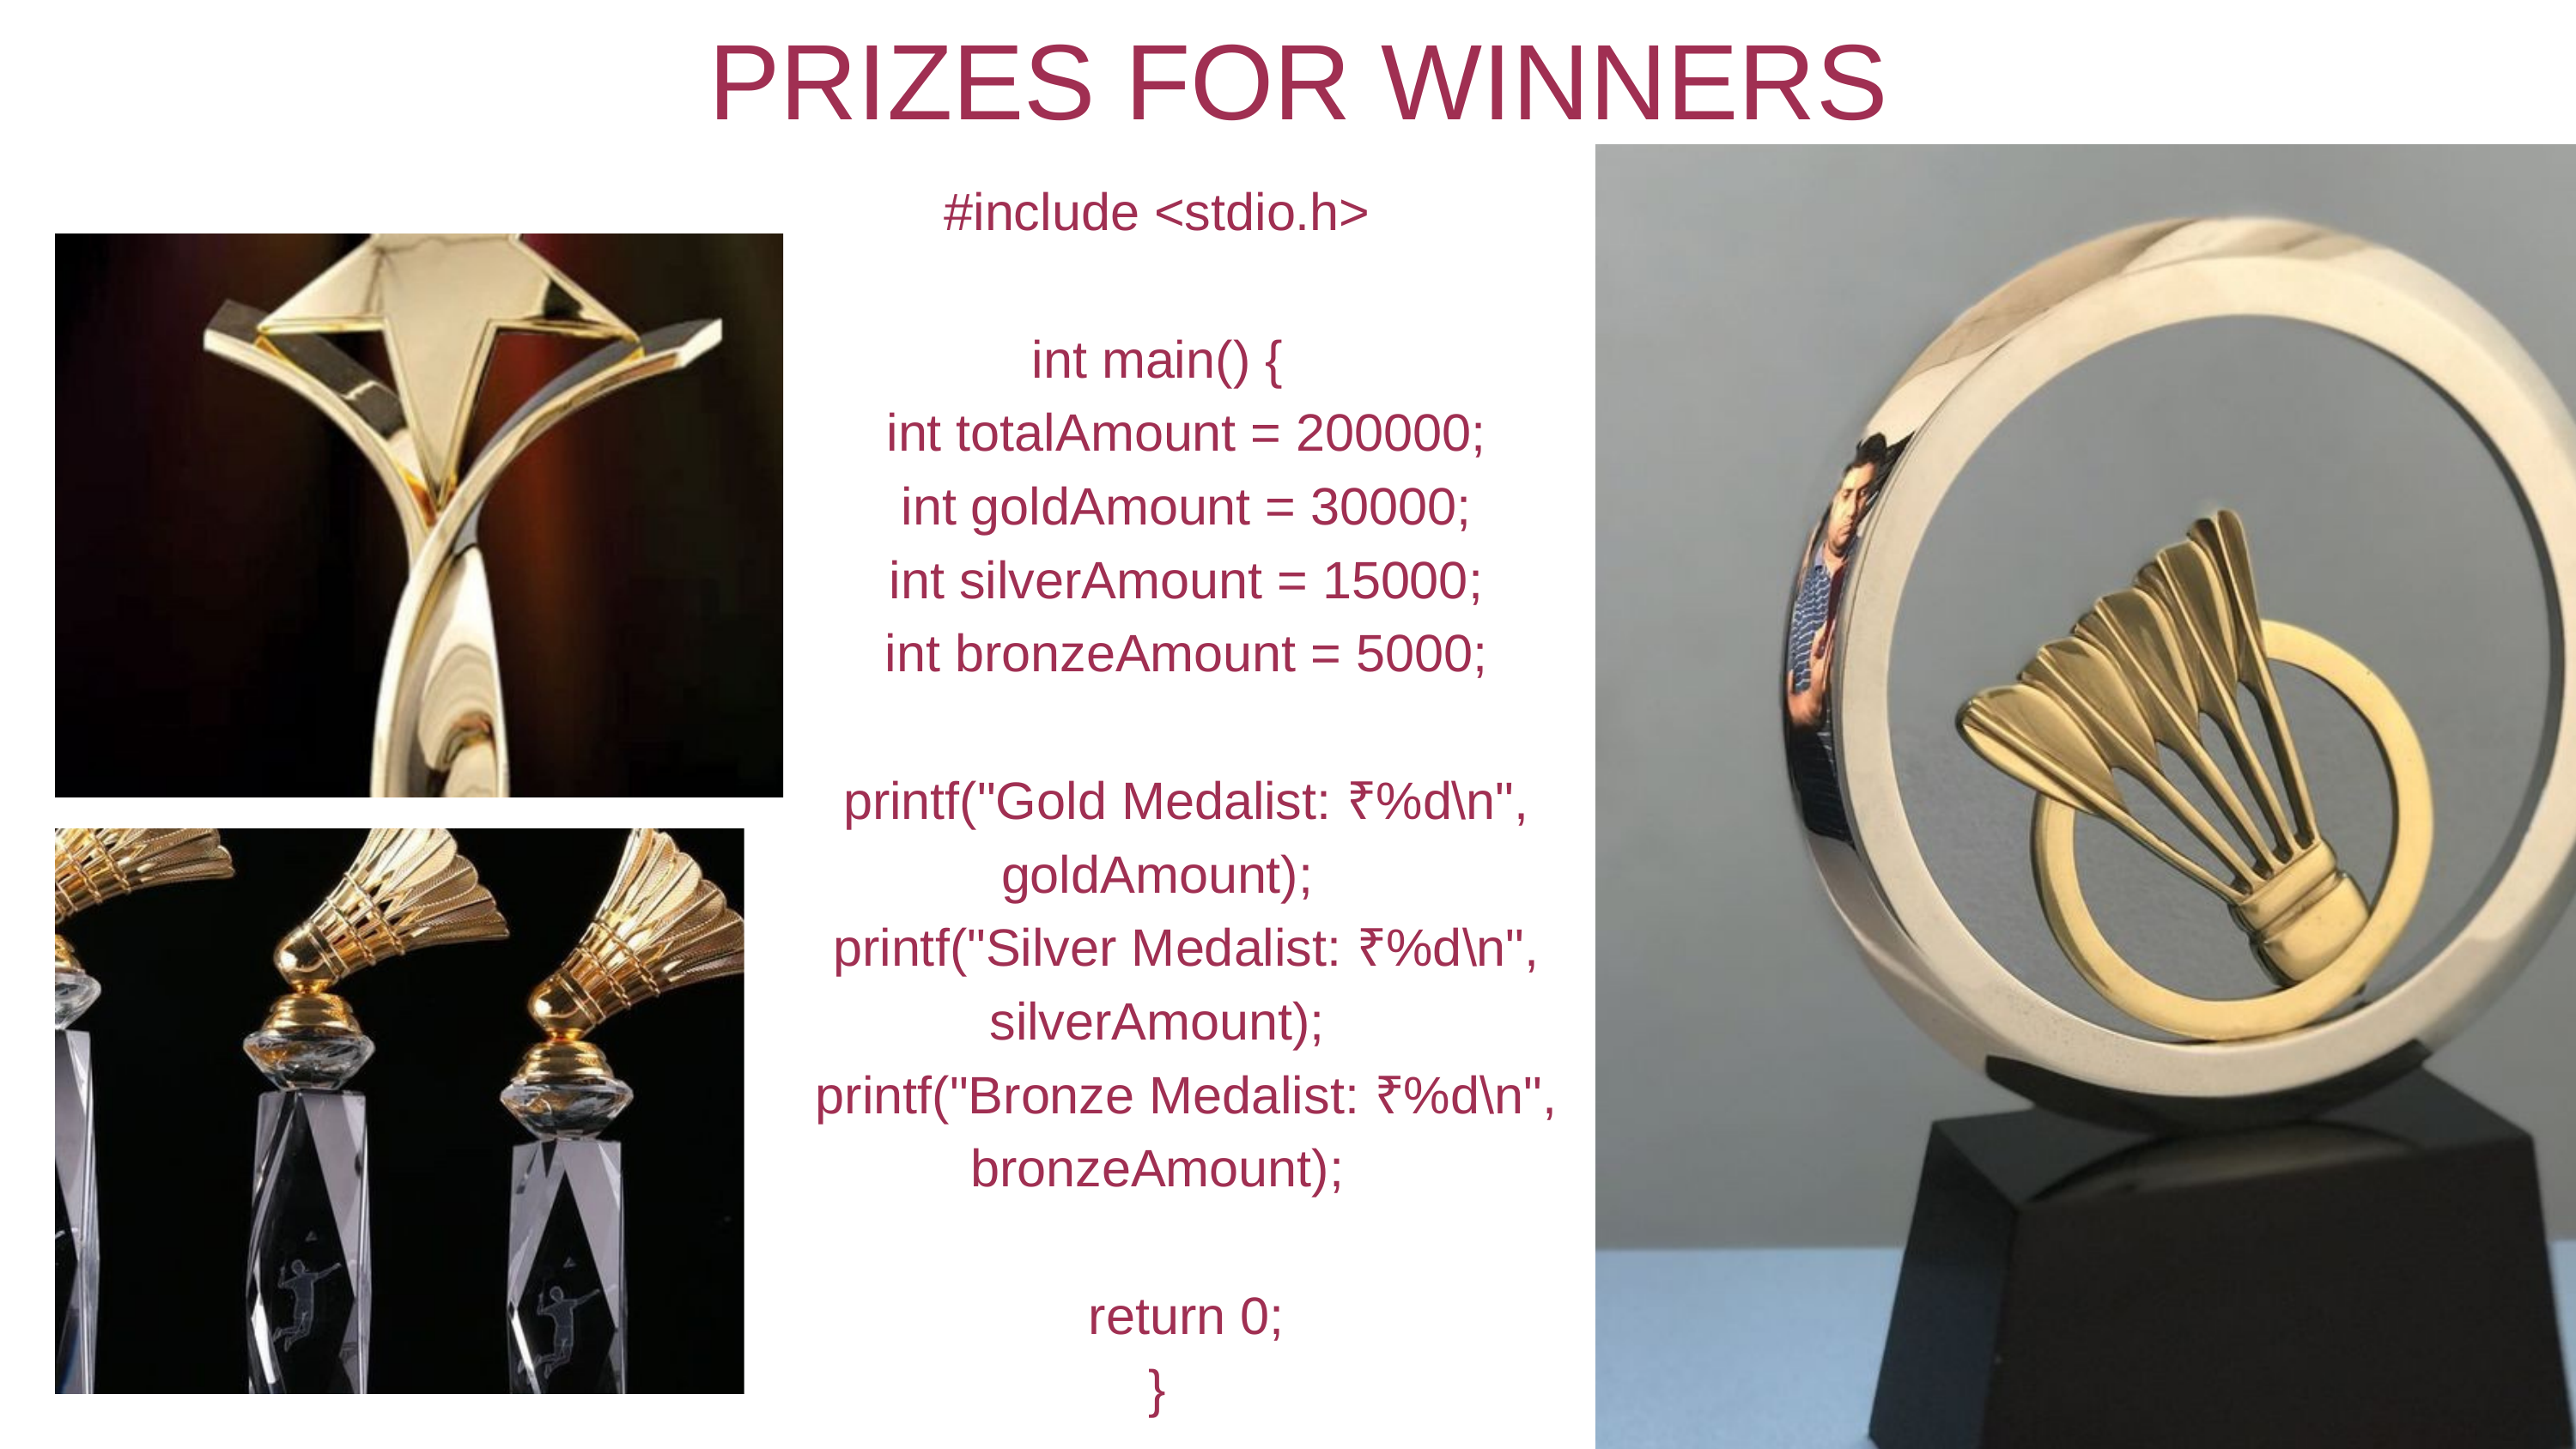

PRIZES FOR WINNERS

#include <stdio.h>

int main() {
    int totalAmount = 200000;
    int goldAmount = 30000;
    int silverAmount = 15000;
    int bronzeAmount = 5000;

    printf("Gold Medalist: ₹%d\n", goldAmount);
    printf("Silver Medalist: ₹%d\n", silverAmount);
    printf("Bronze Medalist: ₹%d\n", bronzeAmount);

    return 0;
}